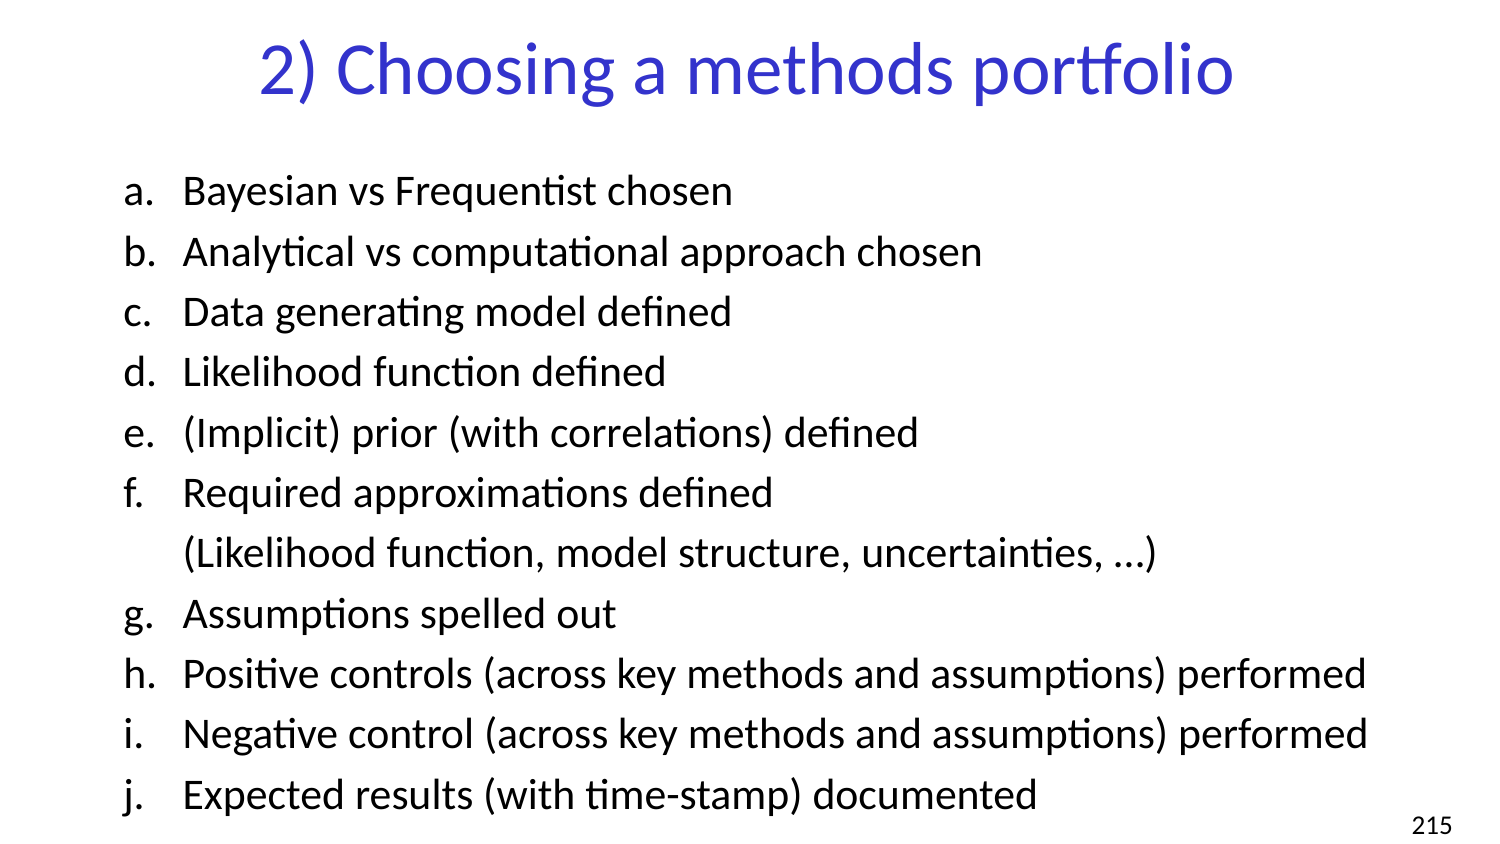

# 2) Choosing a methods portfolio

Bayesian vs Frequentist chosen
Analytical vs computational approach chosen
Data generating model defined
Likelihood function defined
(Implicit) prior (with correlations) defined
Required approximations defined
(Likelihood function, model structure, uncertainties, …)
Assumptions spelled out
Positive controls (across key methods and assumptions) performed
Negative control (across key methods and assumptions) performed
Expected results (with time-stamp) documented

215